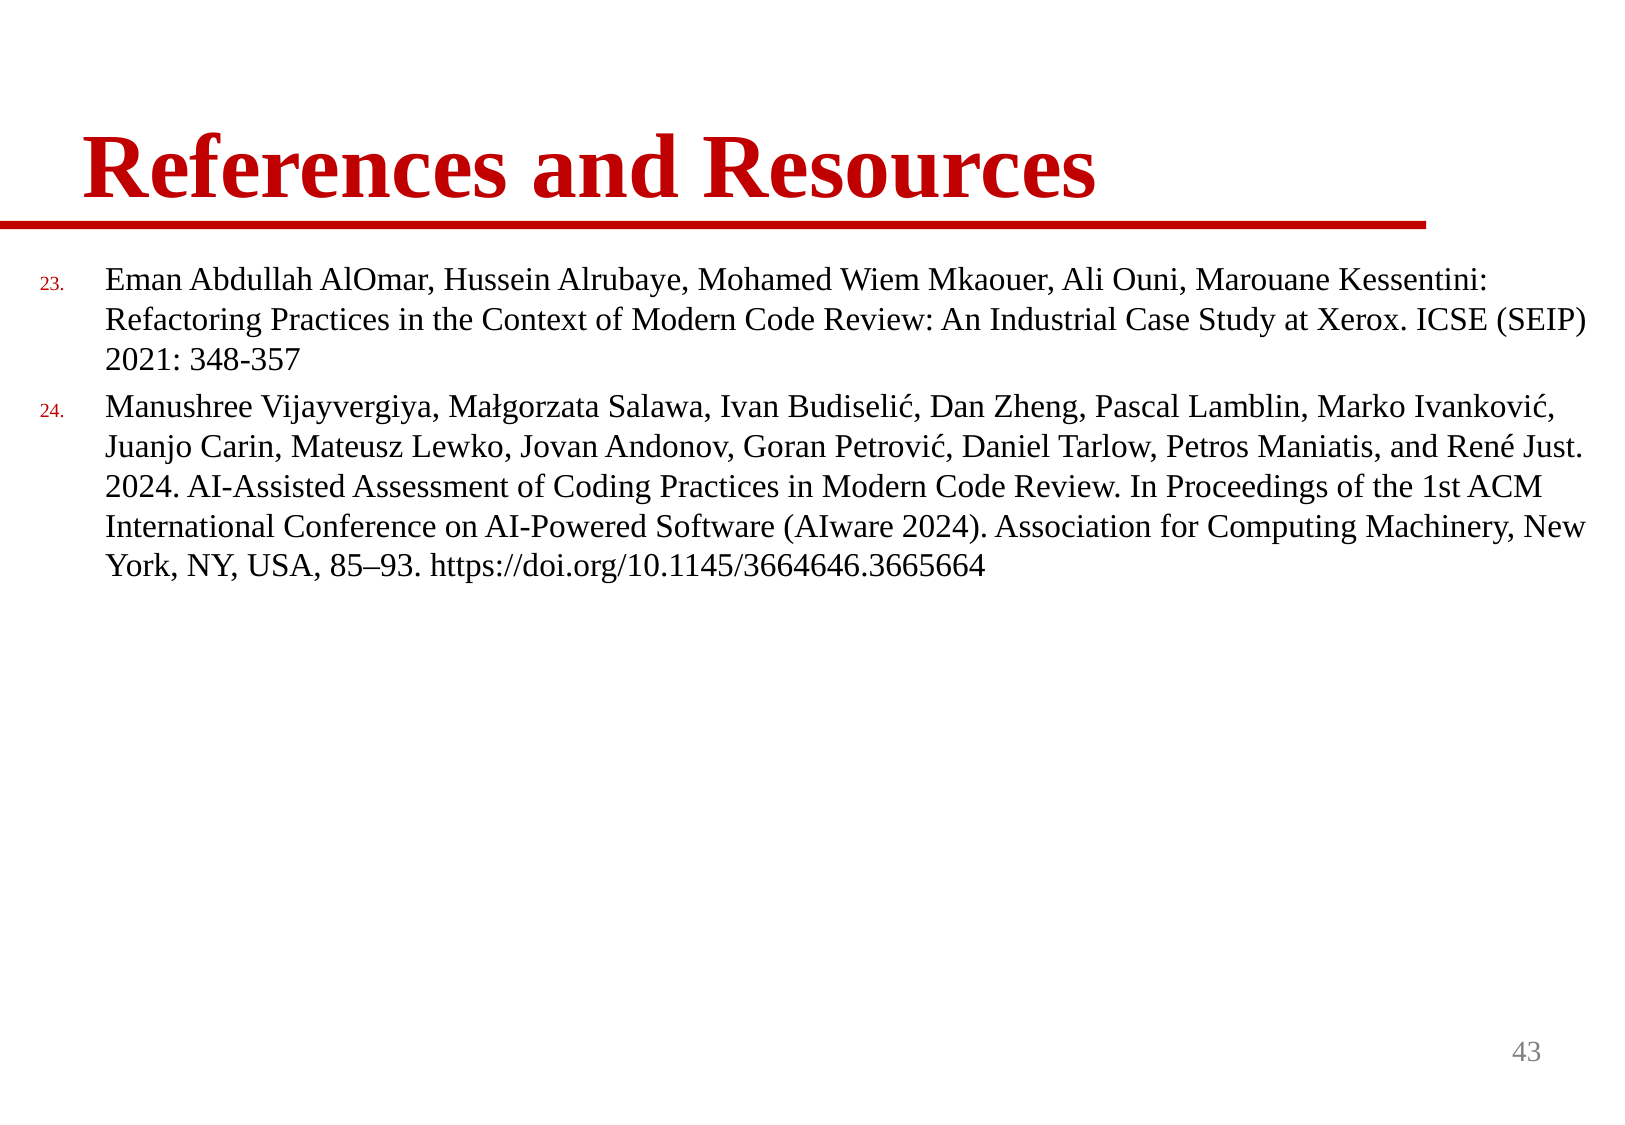

# References and Resources
Eman Abdullah AlOmar, Hussein Alrubaye, Mohamed Wiem Mkaouer, Ali Ouni, Marouane Kessentini: Refactoring Practices in the Context of Modern Code Review: An Industrial Case Study at Xerox. ICSE (SEIP) 2021: 348-357
Manushree Vijayvergiya, Małgorzata Salawa, Ivan Budiselić, Dan Zheng, Pascal Lamblin, Marko Ivanković, Juanjo Carin, Mateusz Lewko, Jovan Andonov, Goran Petrović, Daniel Tarlow, Petros Maniatis, and René Just. 2024. AI-Assisted Assessment of Coding Practices in Modern Code Review. In Proceedings of the 1st ACM International Conference on AI-Powered Software (AIware 2024). Association for Computing Machinery, New York, NY, USA, 85–93. https://doi.org/10.1145/3664646.3665664

43